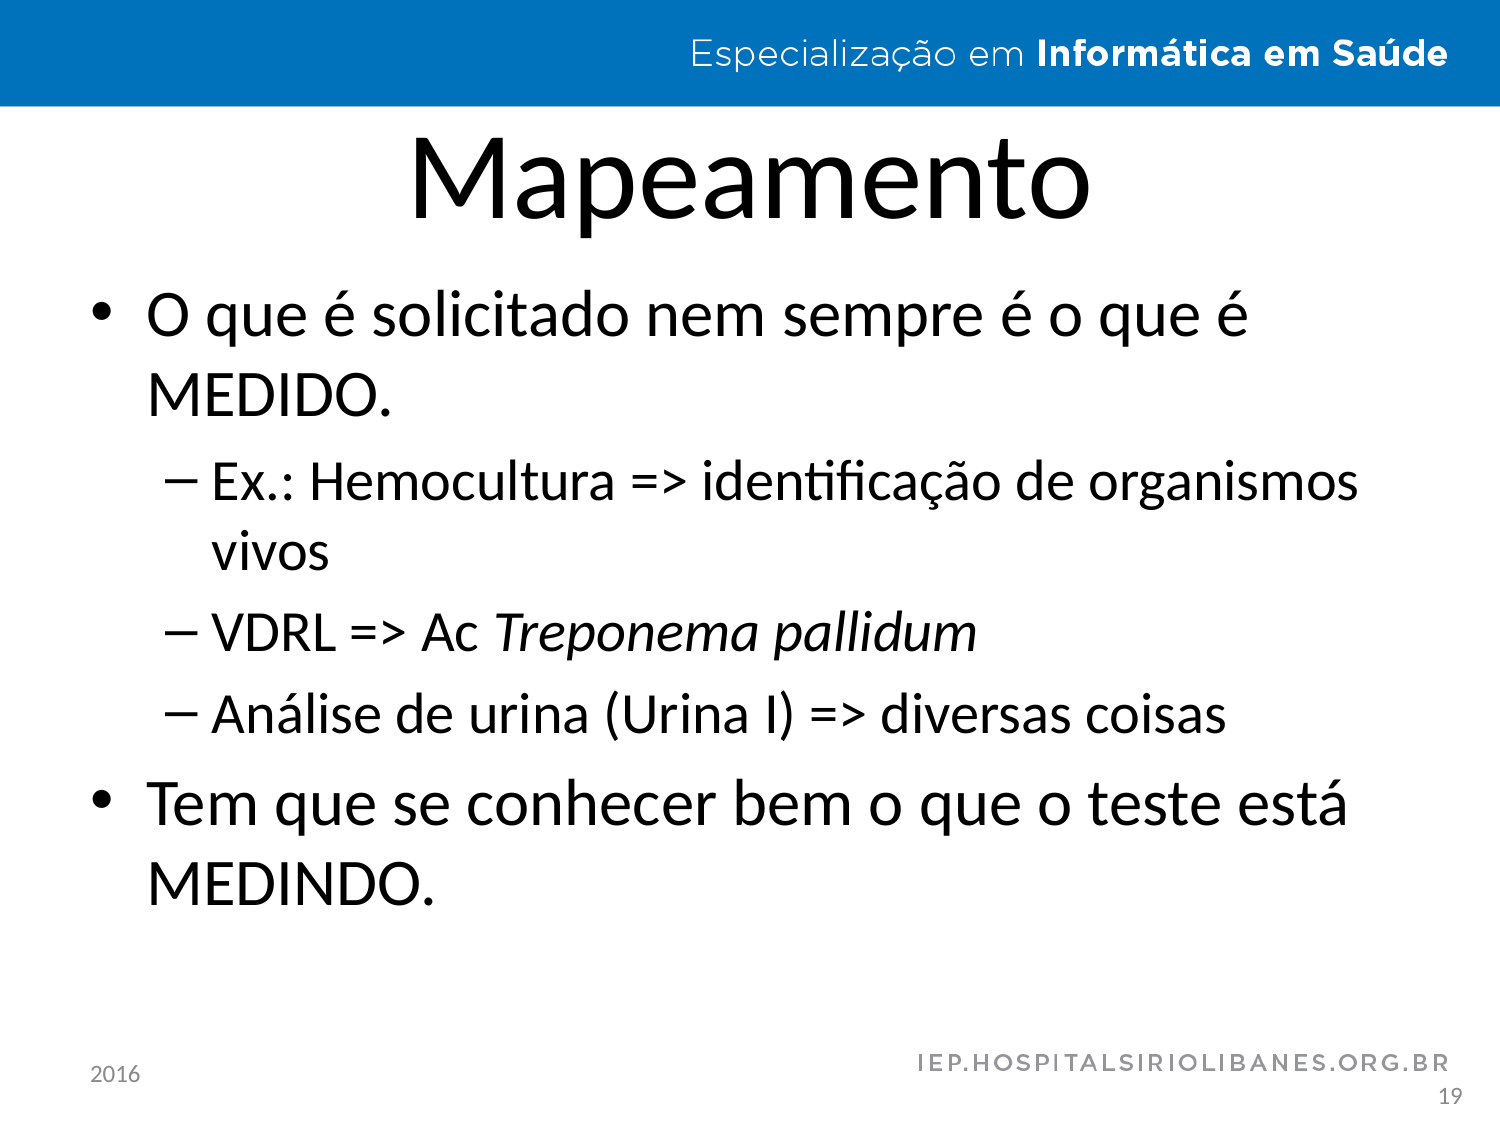

# Mapeamento
O que é solicitado nem sempre é o que é MEDIDO.
Ex.: Hemocultura => identificação de organismos vivos
VDRL => Ac Treponema pallidum
Análise de urina (Urina I) => diversas coisas
Tem que se conhecer bem o que o teste está MEDINDO.
2016
19